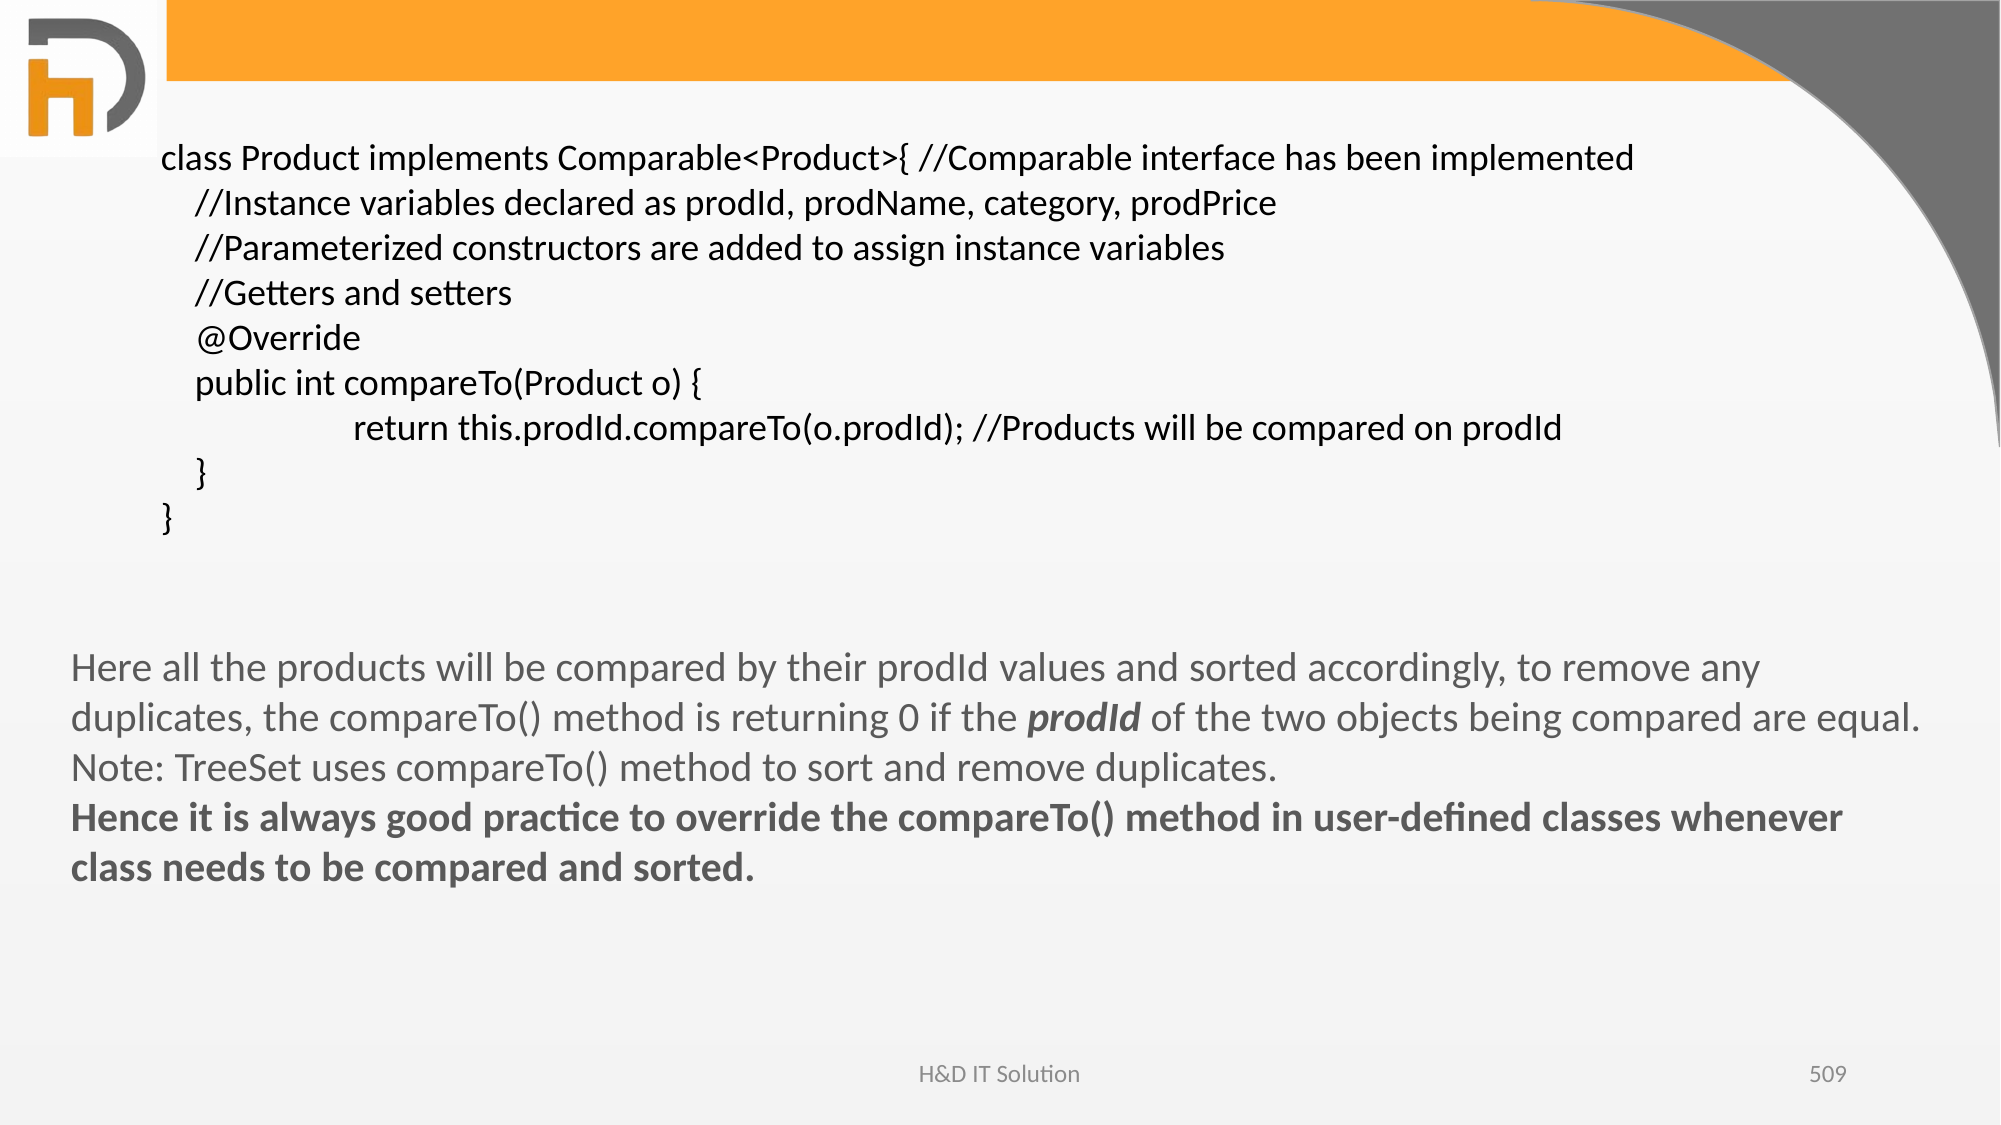

class Product implements Comparable<Product>{ //Comparable interface has been implemented
    //Instance variables declared as prodId, prodName, category, prodPrice
    //Parameterized constructors are added to assign instance variables
    //Getters and setters
    @Override
    public int compareTo(Product o) {
	     return this.prodId.compareTo(o.prodId); //Products will be compared on prodId
    }
}
Here all the products will be compared by their prodId values and sorted accordingly, to remove any duplicates, the compareTo() method is returning 0 if the prodId of the two objects being compared are equal.
Note: TreeSet uses compareTo() method to sort and remove duplicates.
Hence it is always good practice to override the compareTo() method in user-defined classes whenever class needs to be compared and sorted.
H&D IT Solution
509